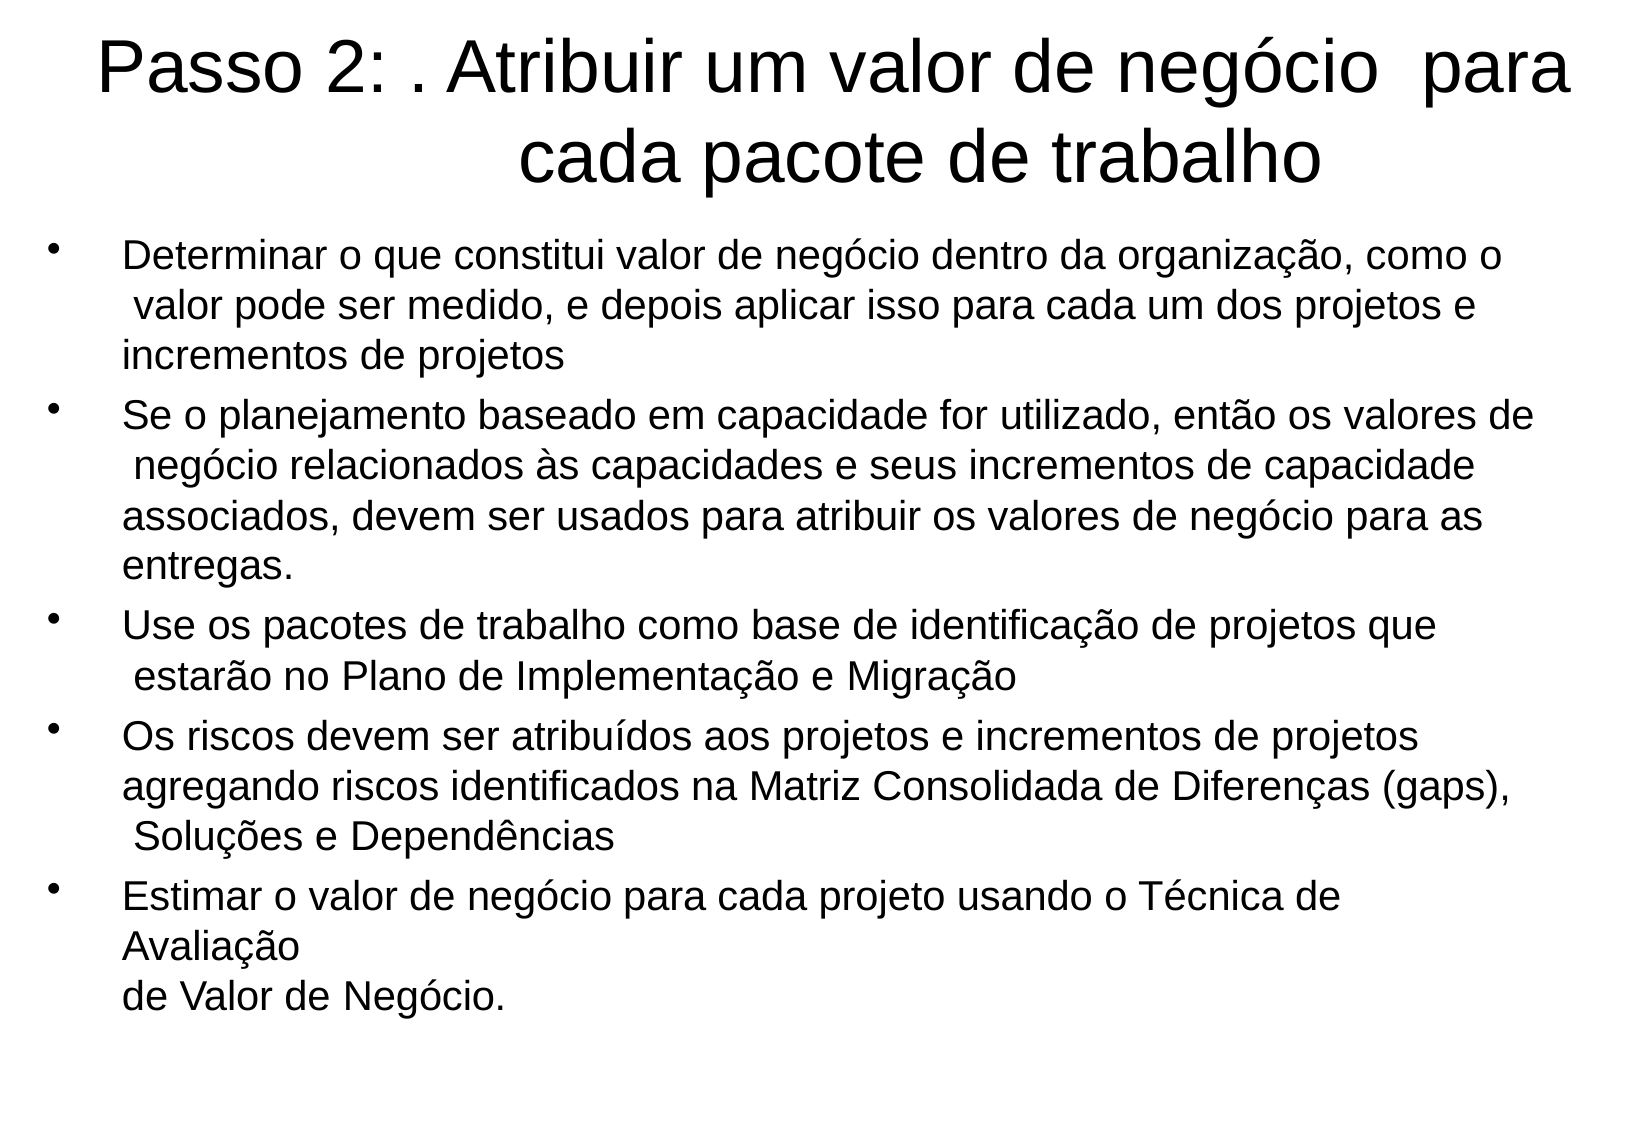

# Passo 2: . Atribuir um valor de negócio  para cada pacote de trabalho
Determinar o que constitui valor de negócio dentro da organização, como o  valor pode ser medido, e depois aplicar isso para cada um dos projetos e  incrementos de projetos
Se o planejamento baseado em capacidade for utilizado, então os valores de  negócio relacionados às capacidades e seus incrementos de capacidade  associados, devem ser usados para atribuir os valores de negócio para as  entregas.
Use os pacotes de trabalho como base de identificação de projetos que  estarão no Plano de Implementação e Migração
Os riscos devem ser atribuídos aos projetos e incrementos de projetos  agregando riscos identificados na Matriz Consolidada de Diferenças (gaps),  Soluções e Dependências
Estimar o valor de negócio para cada projeto usando o Técnica de Avaliação
de Valor de Negócio.